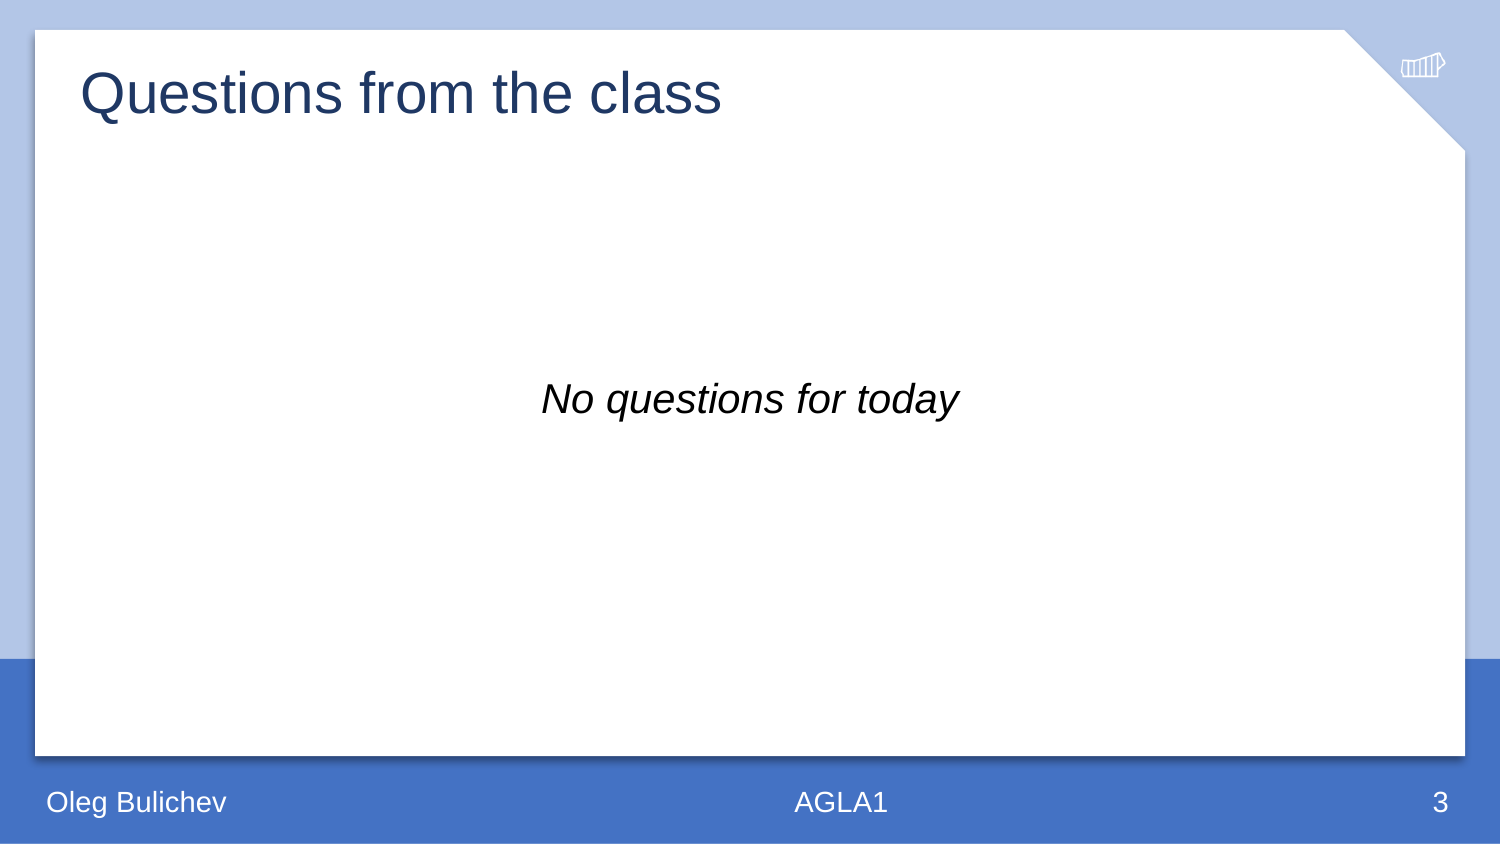

# Questions from the class
No questions for today